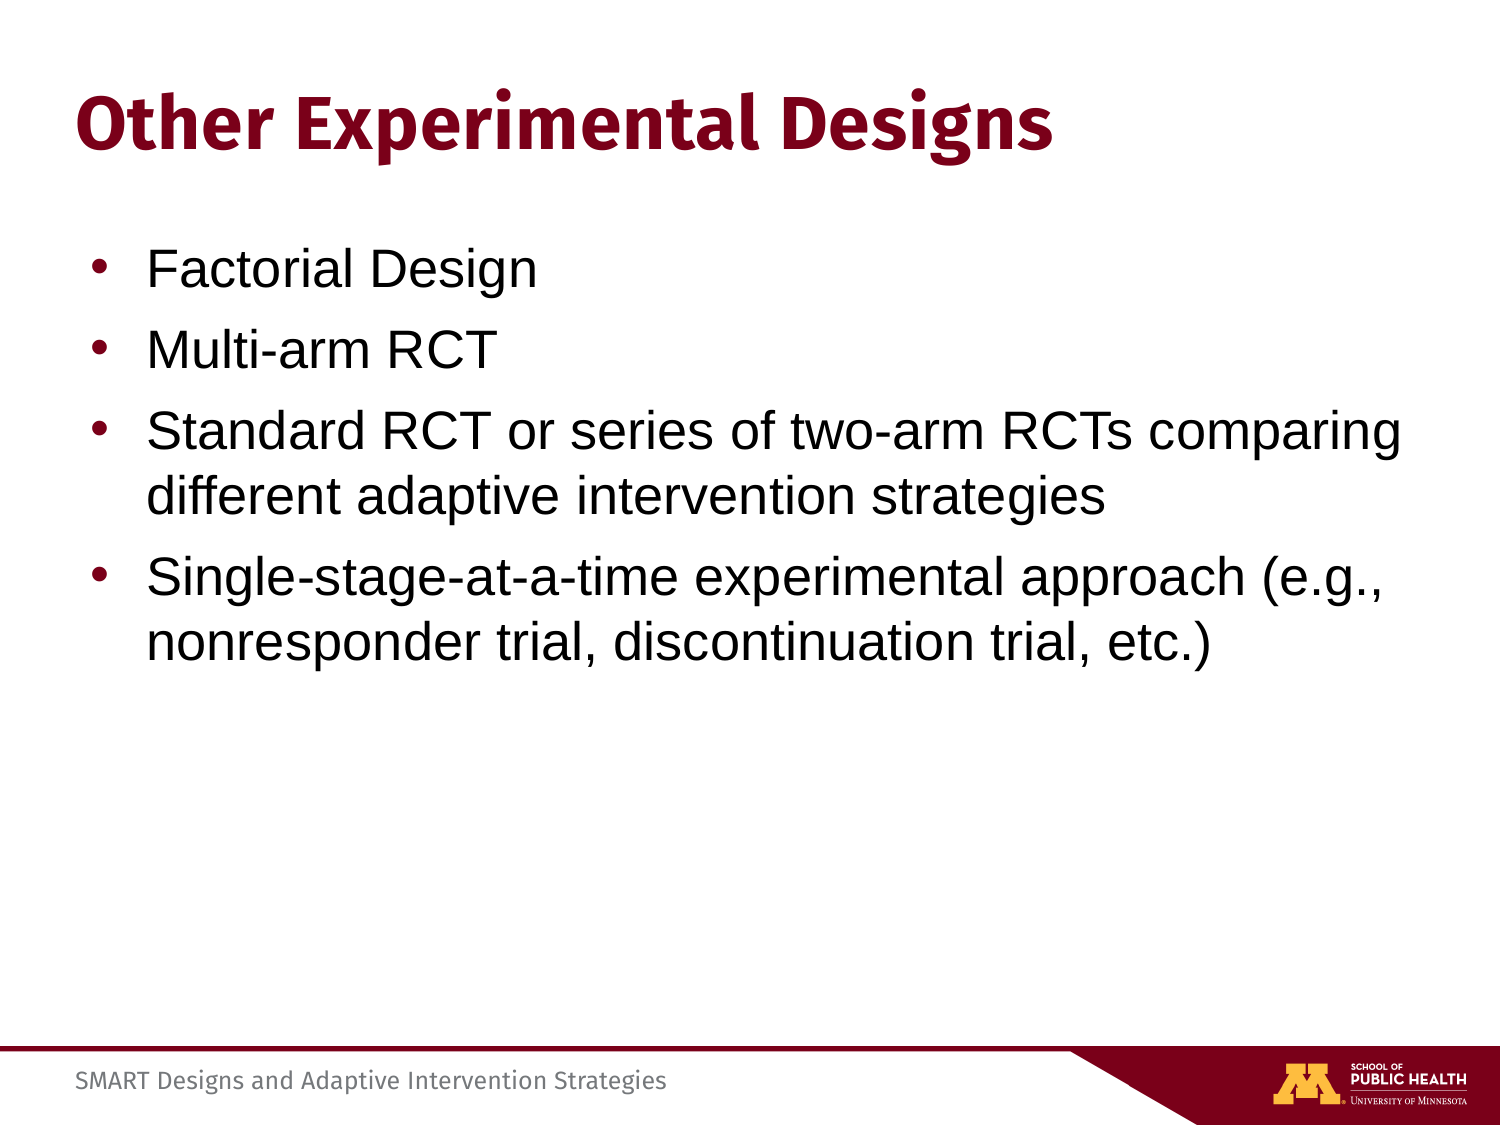

# Other Experimental Designs
Factorial Design
Multi-arm RCT
Standard RCT or series of two-arm RCTs comparing different adaptive intervention strategies
Single-stage-at-a-time experimental approach (e.g., nonresponder trial, discontinuation trial, etc.)
SMART Designs and Adaptive Intervention Strategies